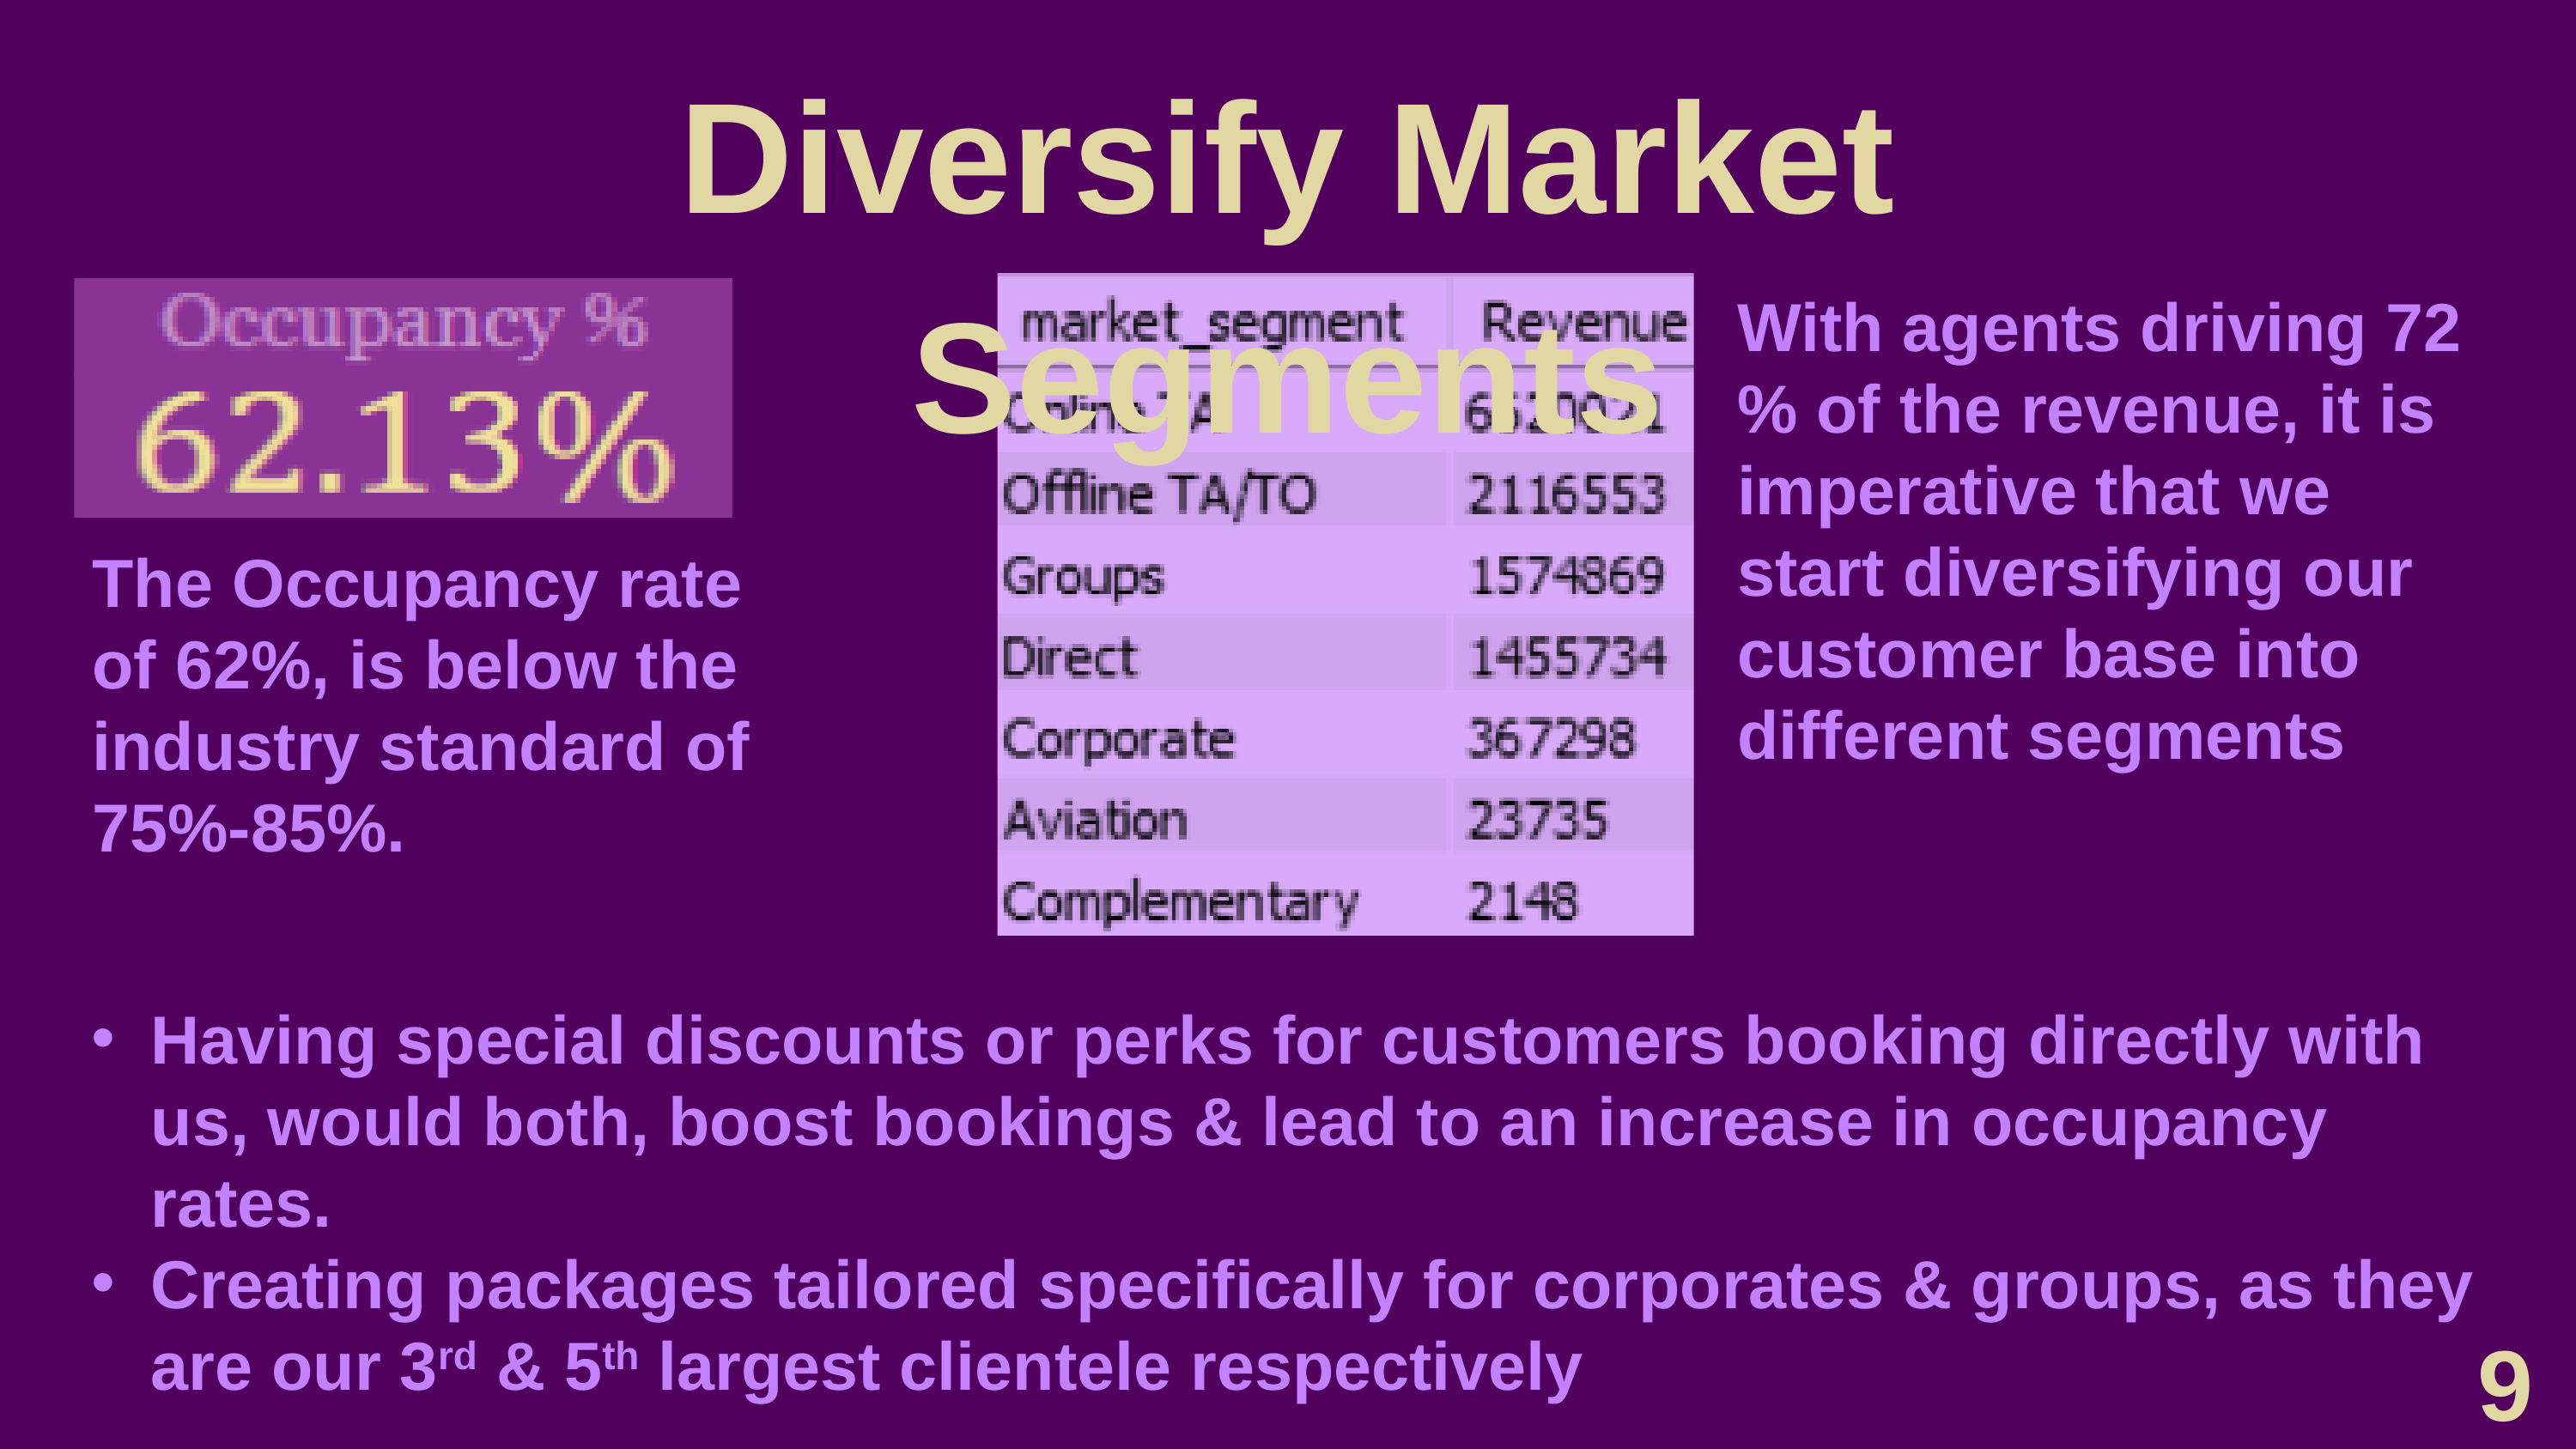

Diversify Market Segments

With agents driving 72 % of the revenue, it is imperative that we start diversifying our customer base into different segments

The Occupancy rate of 62%, is below the industry standard of 75%-85%.
Having special discounts or perks for customers booking directly with us, would both, boost bookings & lead to an increase in occupancy rates.
Creating packages tailored specifically for corporates & groups, as they are our 3rd & 5th largest clientele respectively
9